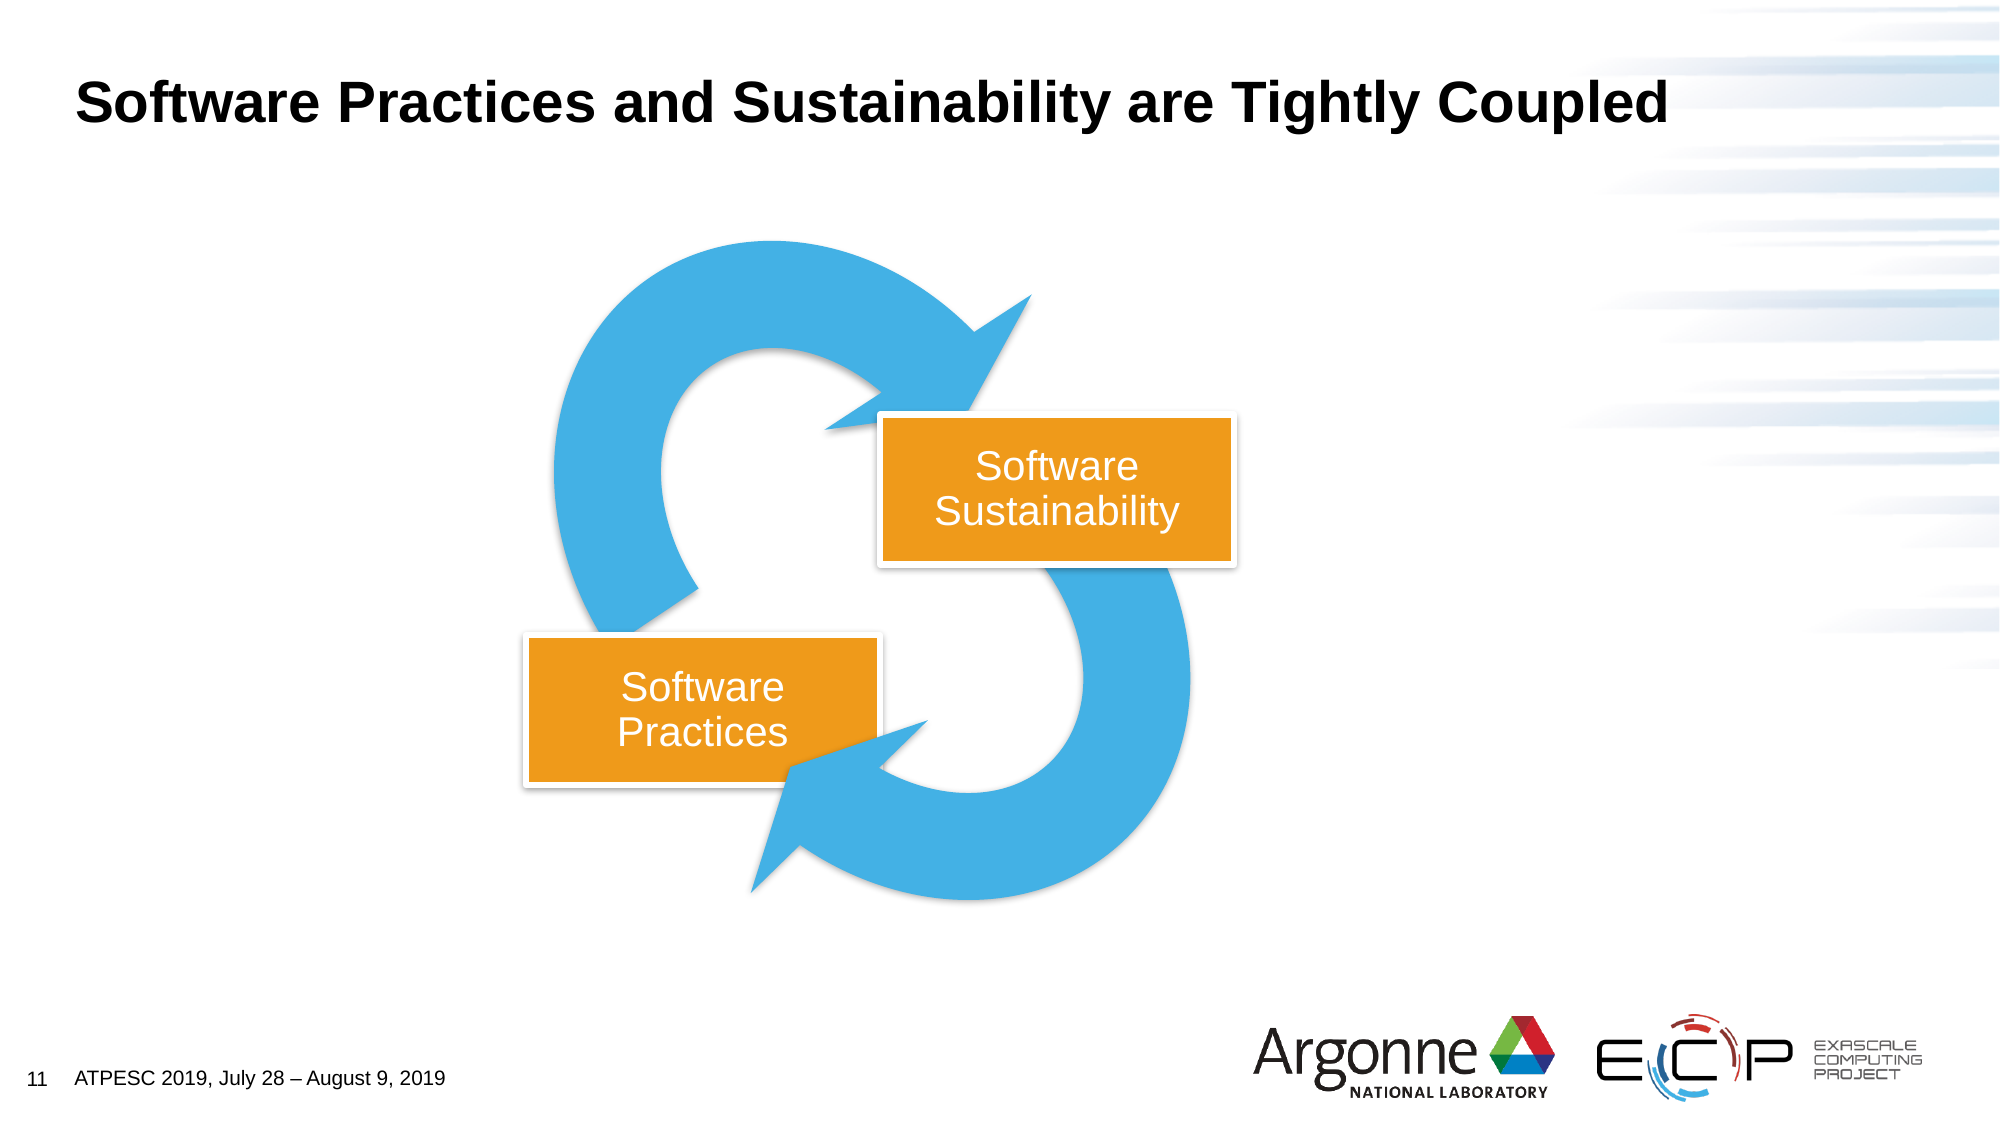

# Software Practices and Sustainability are Tightly Coupled

Software Sustainability
Software Practices